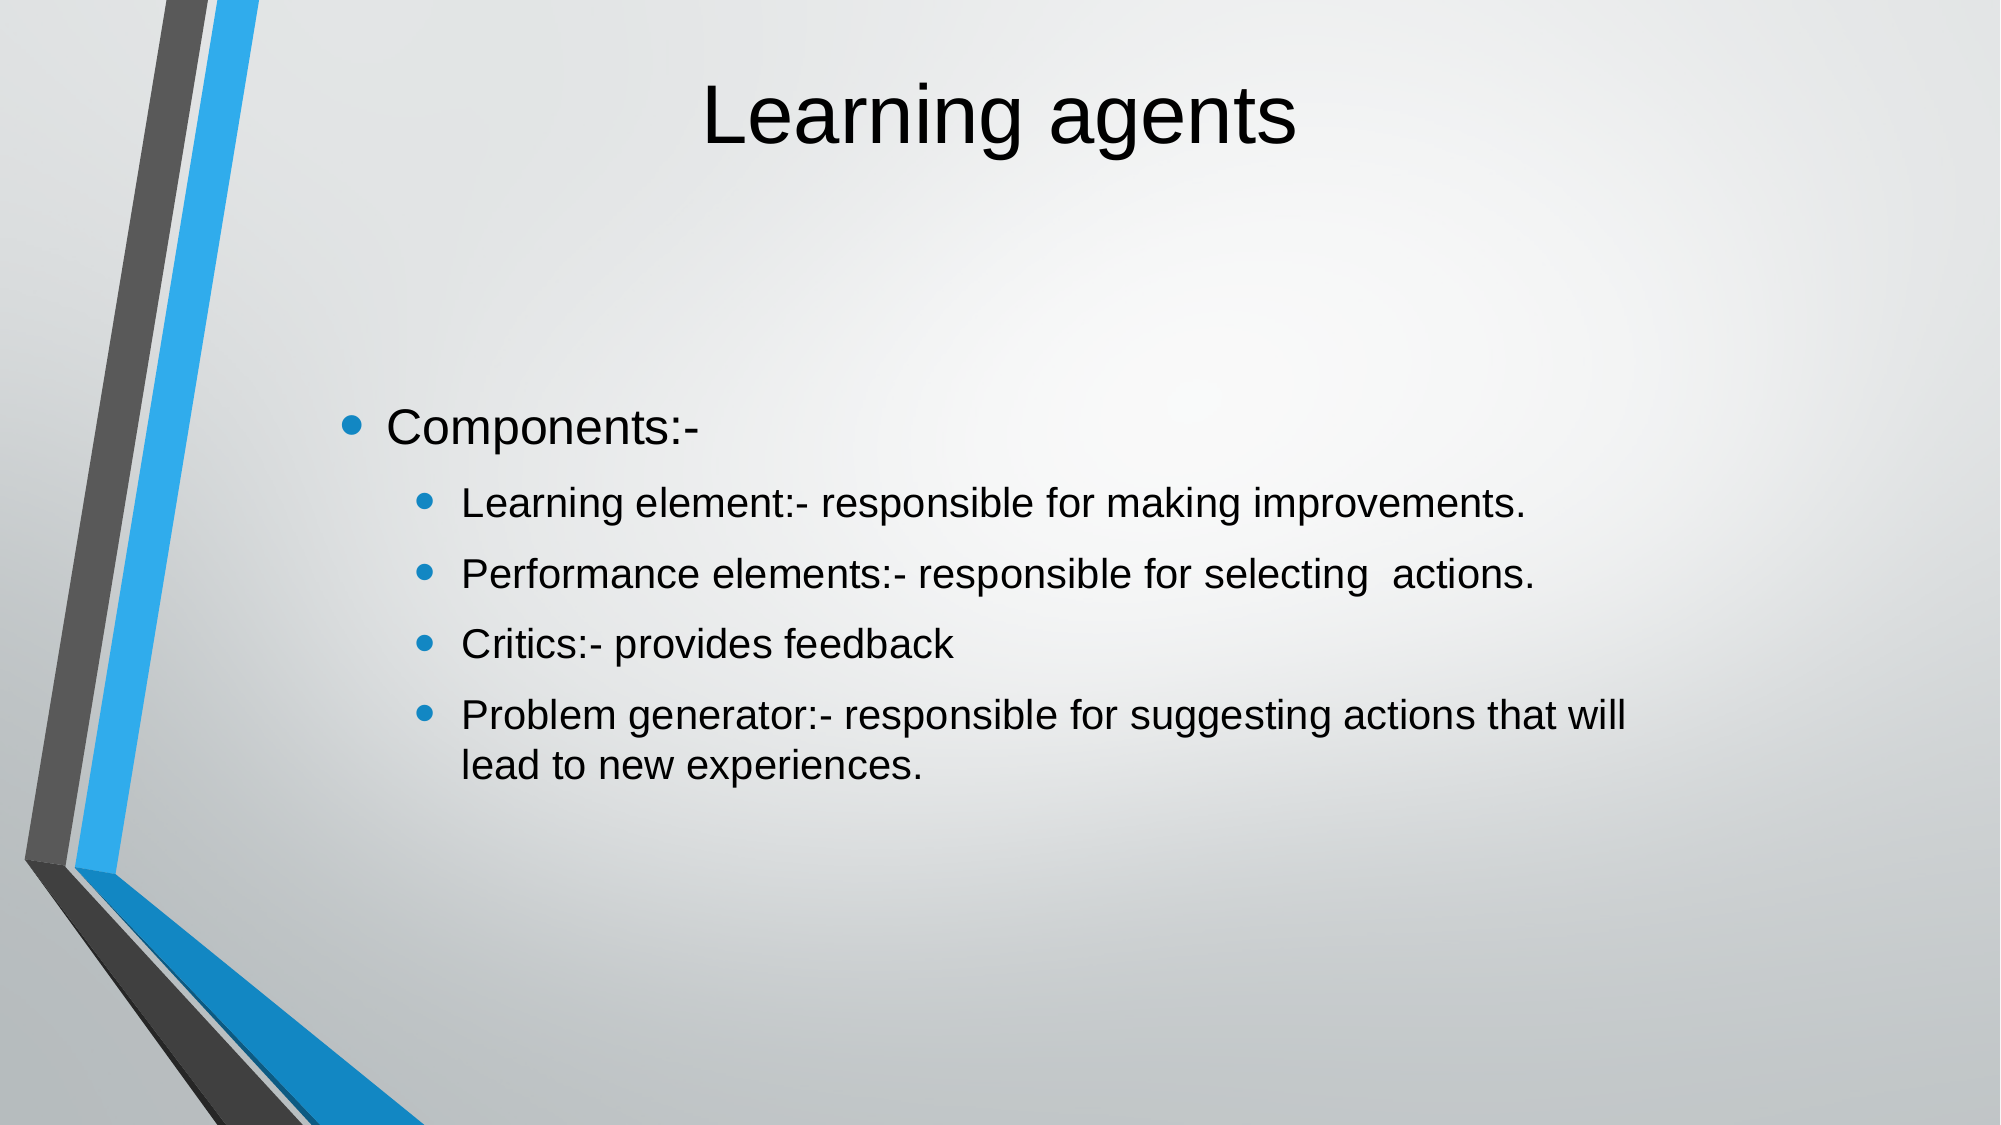

# Learning agents

Components:-
Learning element:- responsible for making improvements.
Performance elements:- responsible for selecting  actions.
Critics:- provides feedback
Problem generator:- responsible for suggesting actions that will lead to new experiences.